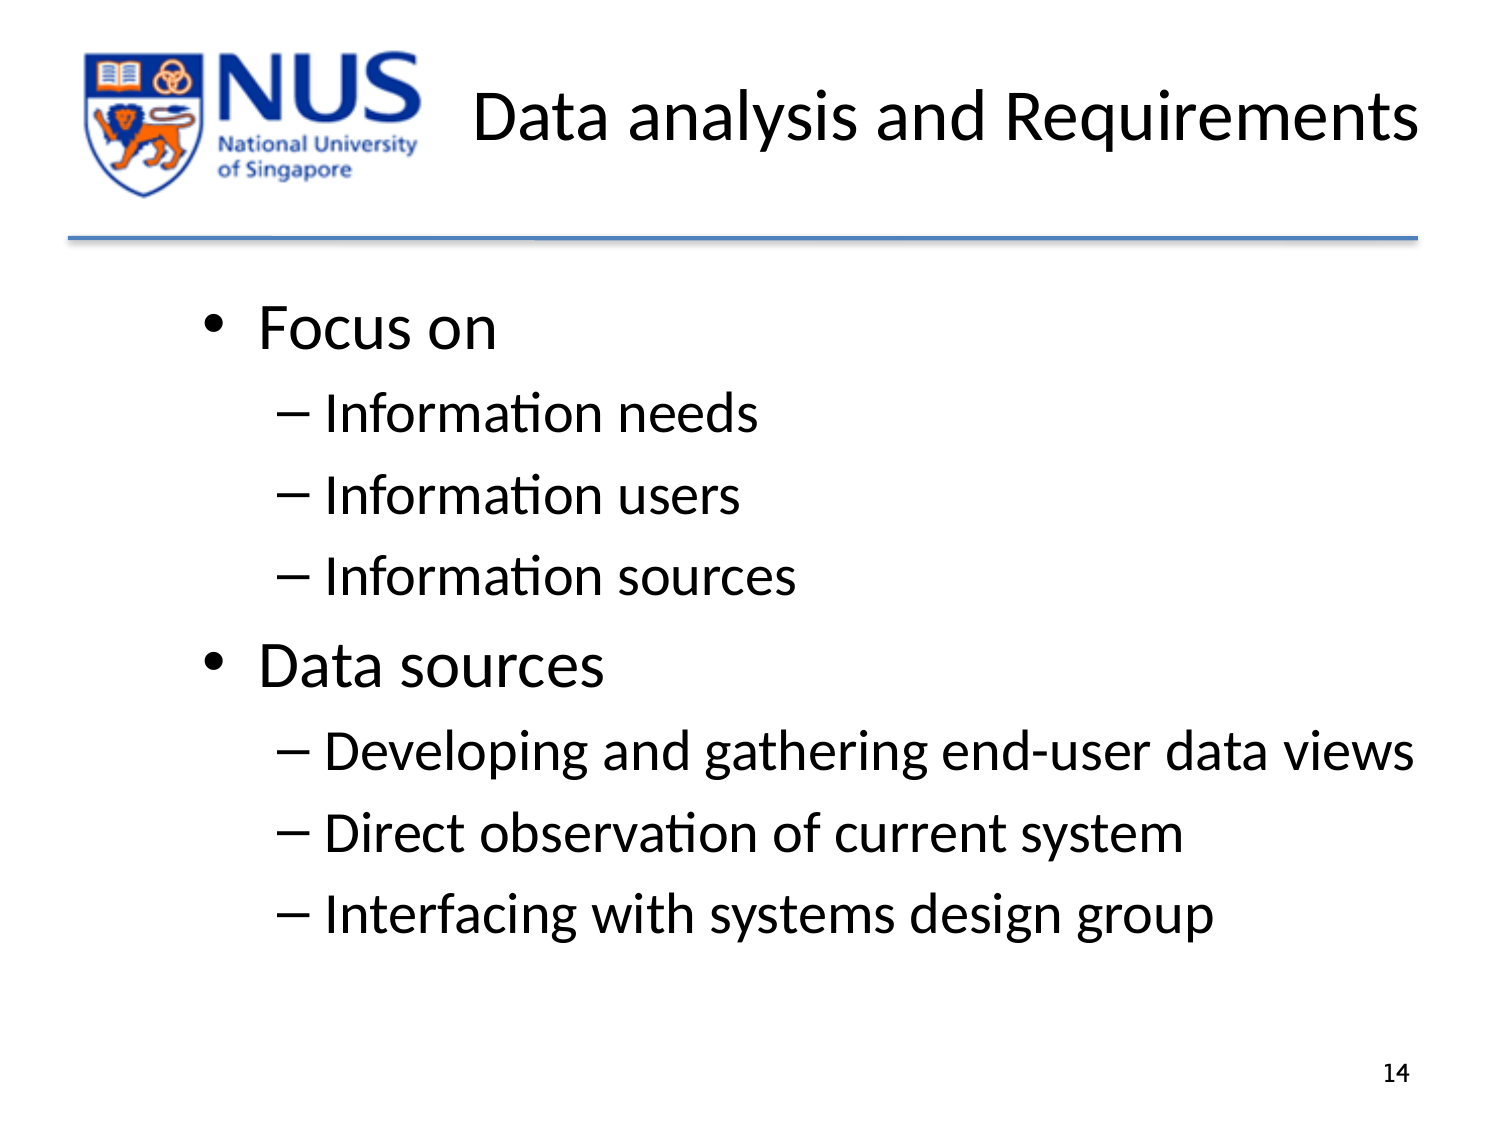

# Data analysis and Requirements
Focus on
Information needs
Information users
Information sources
Data sources
Developing and gathering end-user data views
Direct observation of current system
Interfacing with systems design group

14